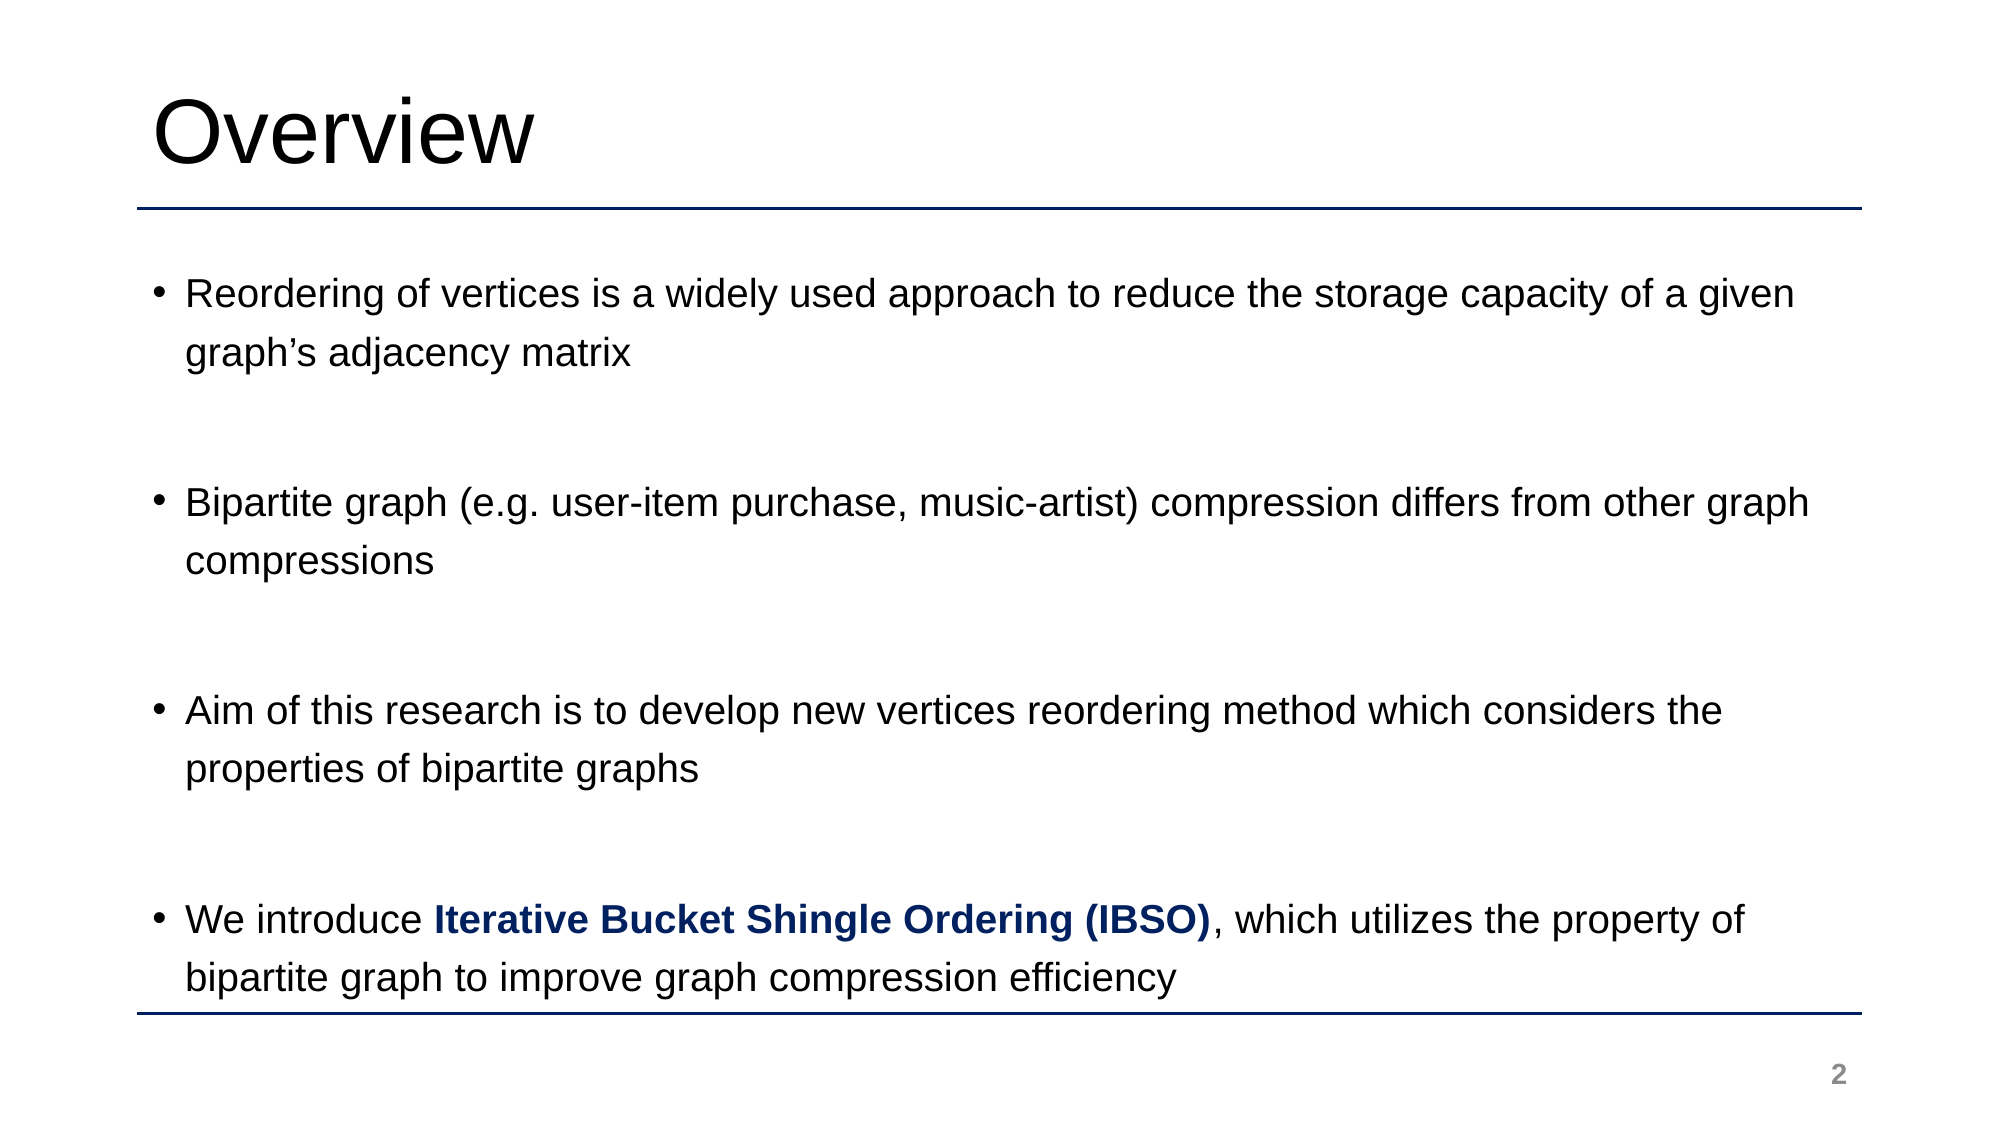

# Overview
Reordering of vertices is a widely used approach to reduce the storage capacity of a given graph’s adjacency matrix

Bipartite graph (e.g. user-item purchase, music-artist) compression differs from other graph compressions

Aim of this research is to develop new vertices reordering method which considers the properties of bipartite graphs

We introduce Iterative Bucket Shingle Ordering (IBSO), which utilizes the property of bipartite graph to improve graph compression efficiency
2